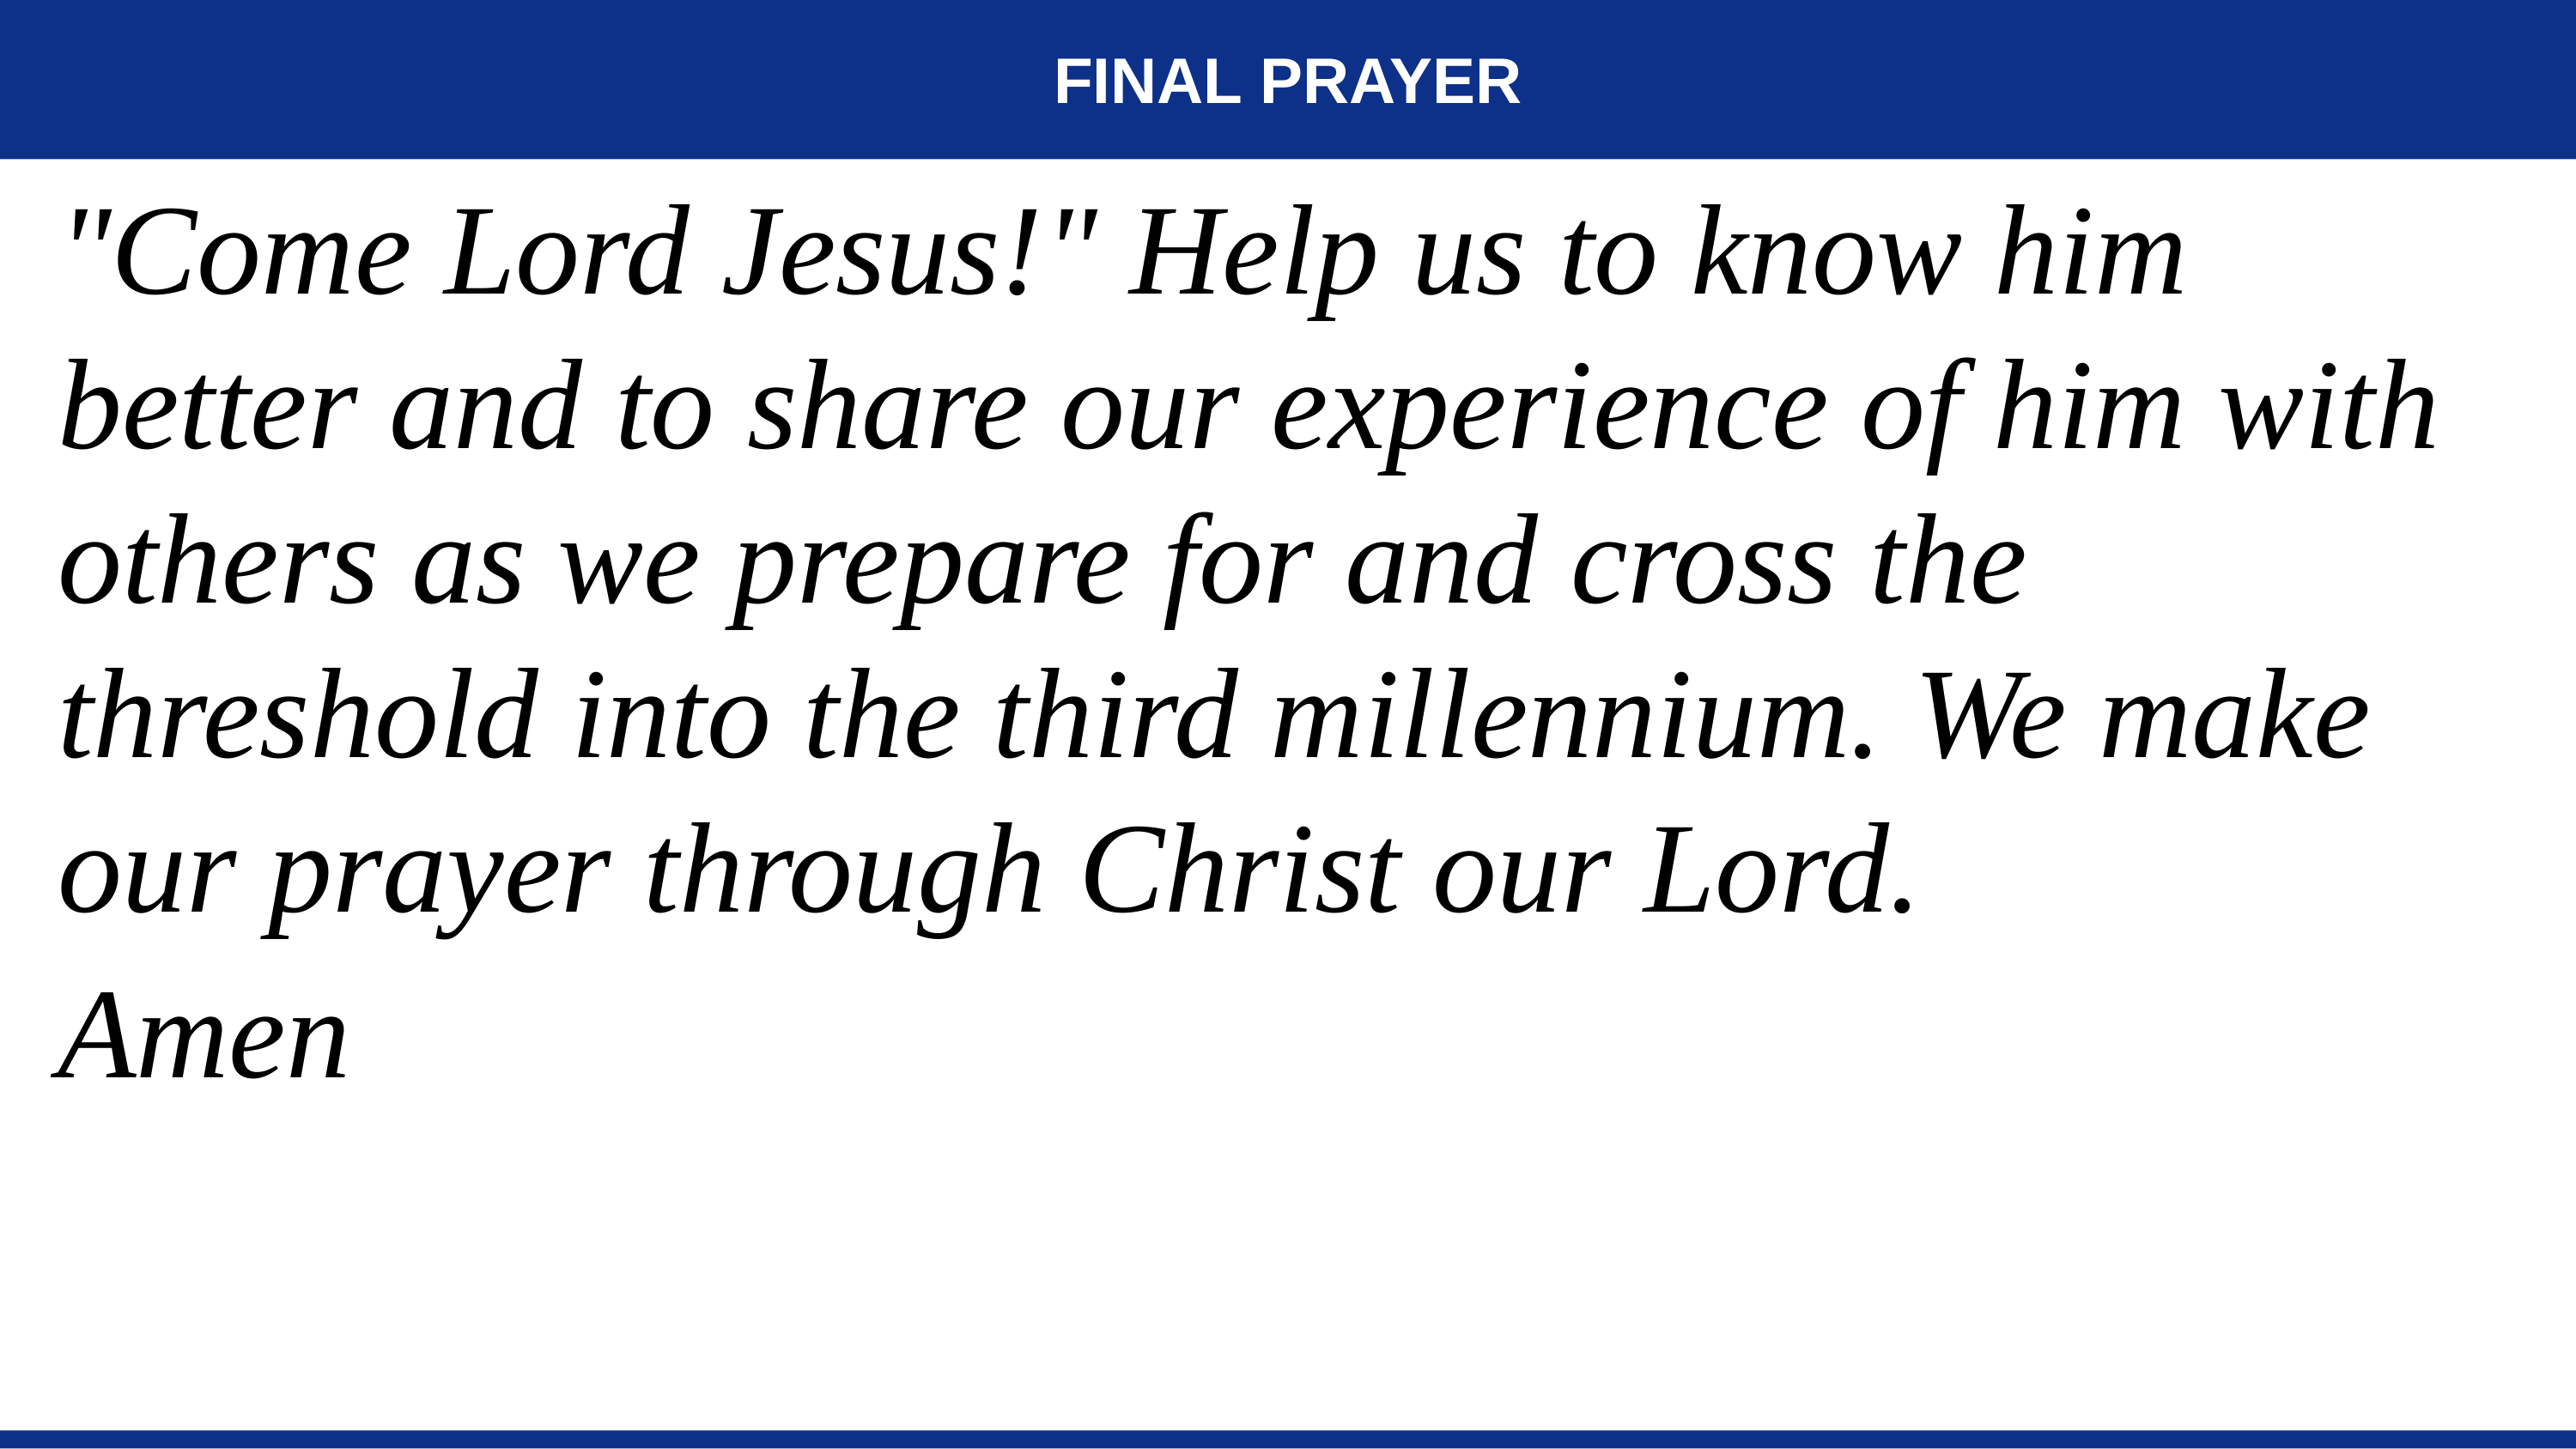

# Final Prayer
"Come Lord Jesus!" Help us to know him better and to share our experience of him with others as we prepare for and cross the threshold into the third millennium. We make our prayer through Christ our Lord.
Amen